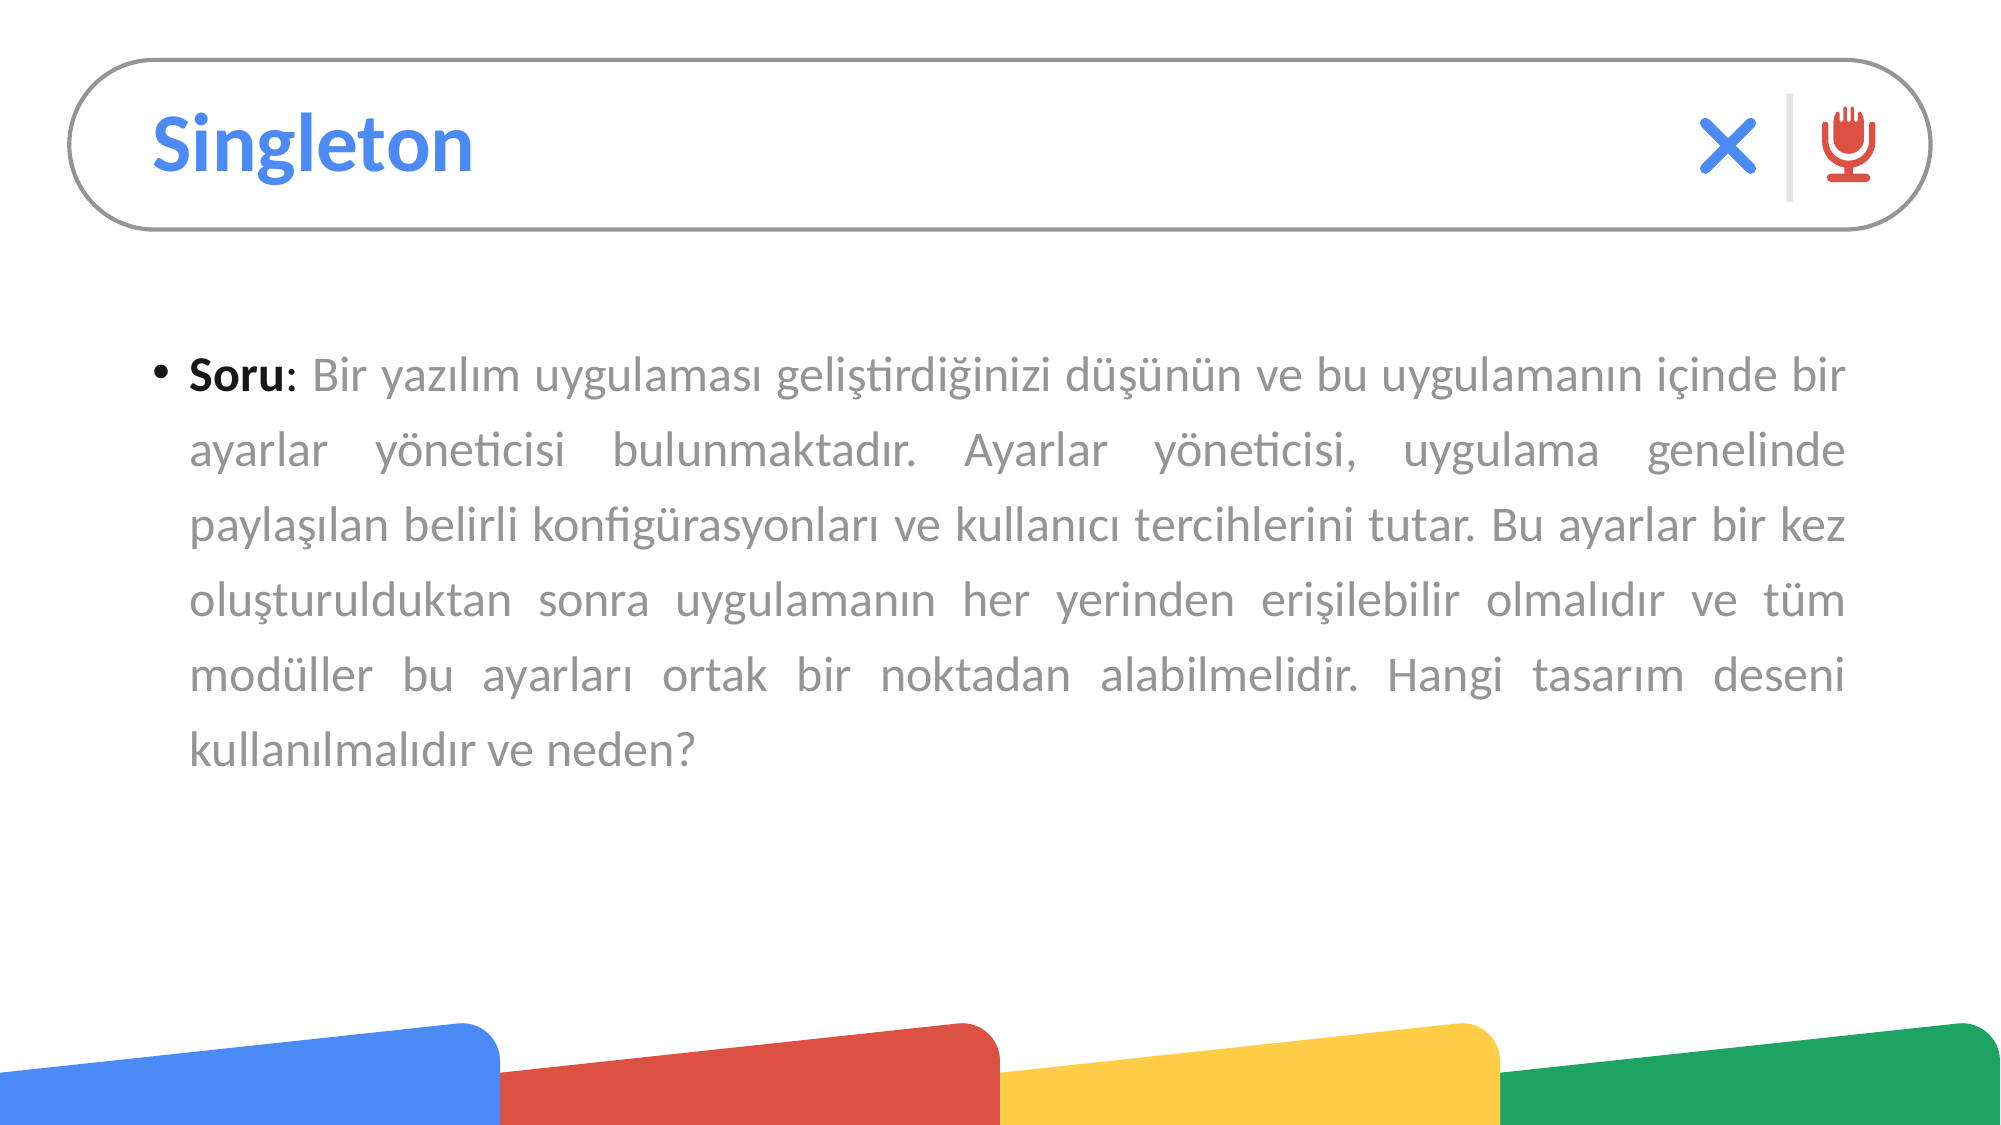

# Singleton
Soru: Bir yazılım uygulaması geliştirdiğinizi düşünün ve bu uygulamanın içinde bir ayarlar yöneticisi bulunmaktadır. Ayarlar yöneticisi, uygulama genelinde paylaşılan belirli konfigürasyonları ve kullanıcı tercihlerini tutar. Bu ayarlar bir kez oluşturulduktan sonra uygulamanın her yerinden erişilebilir olmalıdır ve tüm modüller bu ayarları ortak bir noktadan alabilmelidir. Hangi tasarım deseni kullanılmalıdır ve neden?